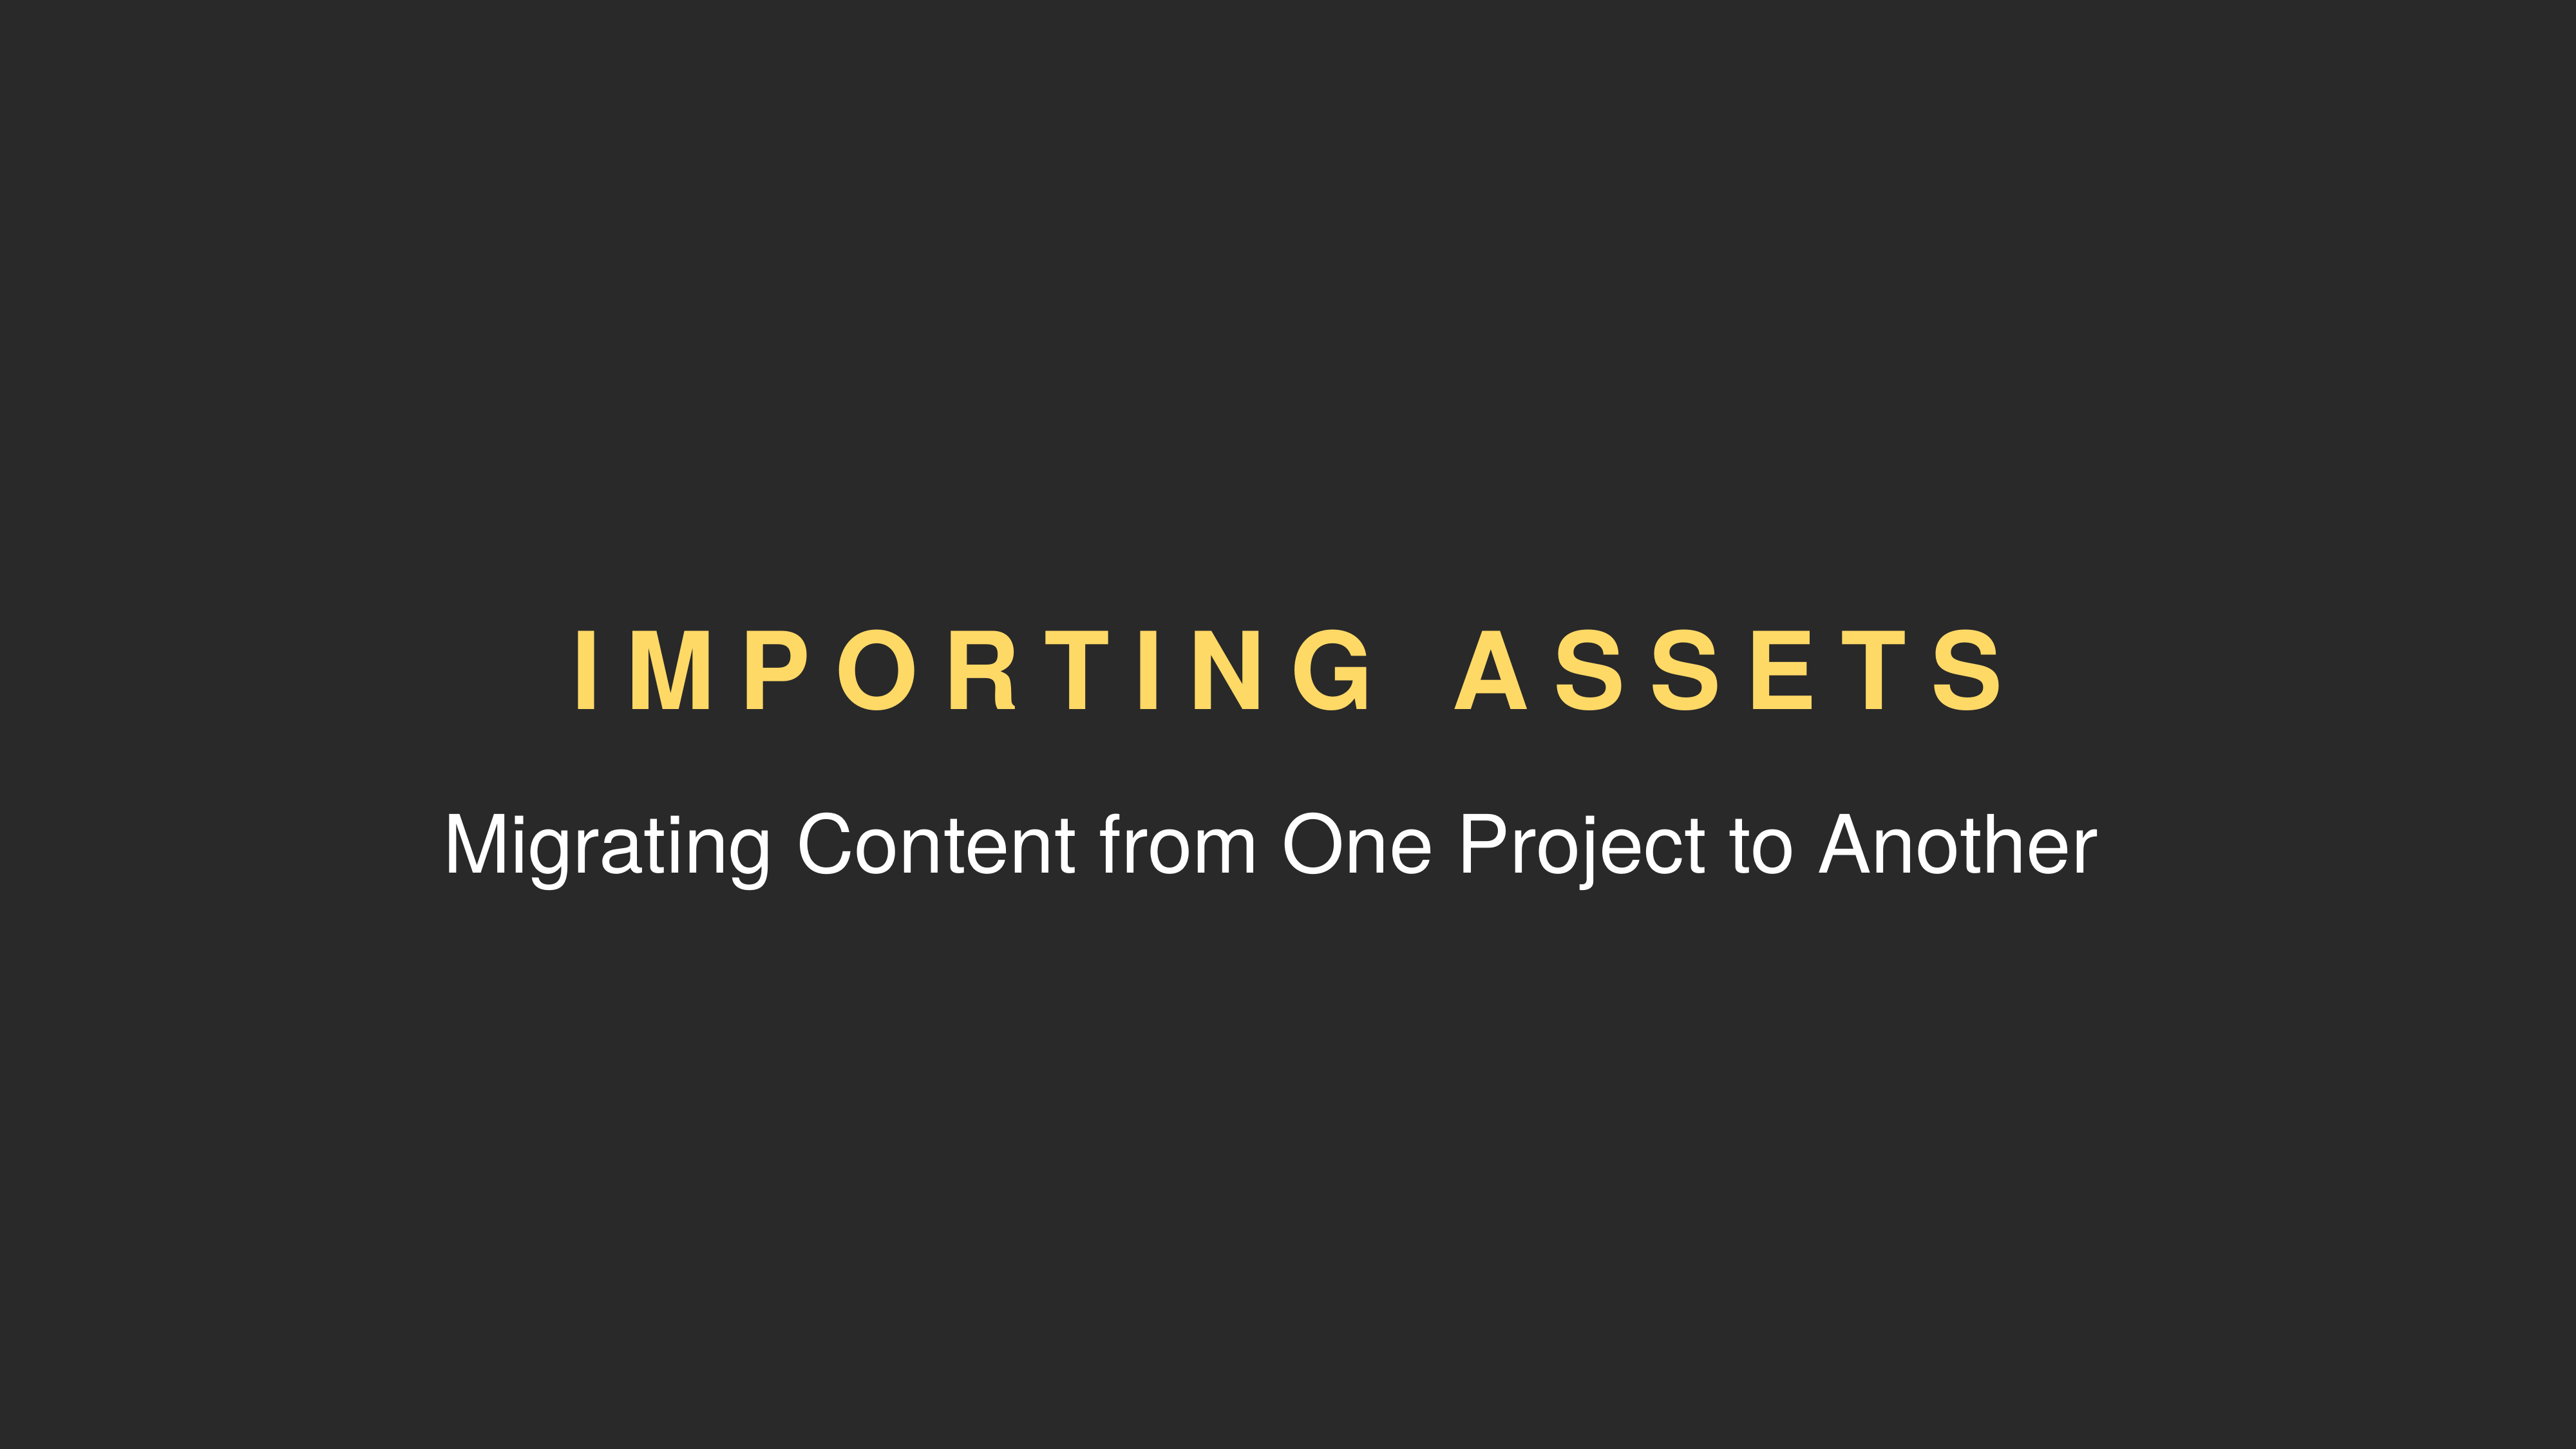

Importing Assets
Migrating Content from One Project to Another